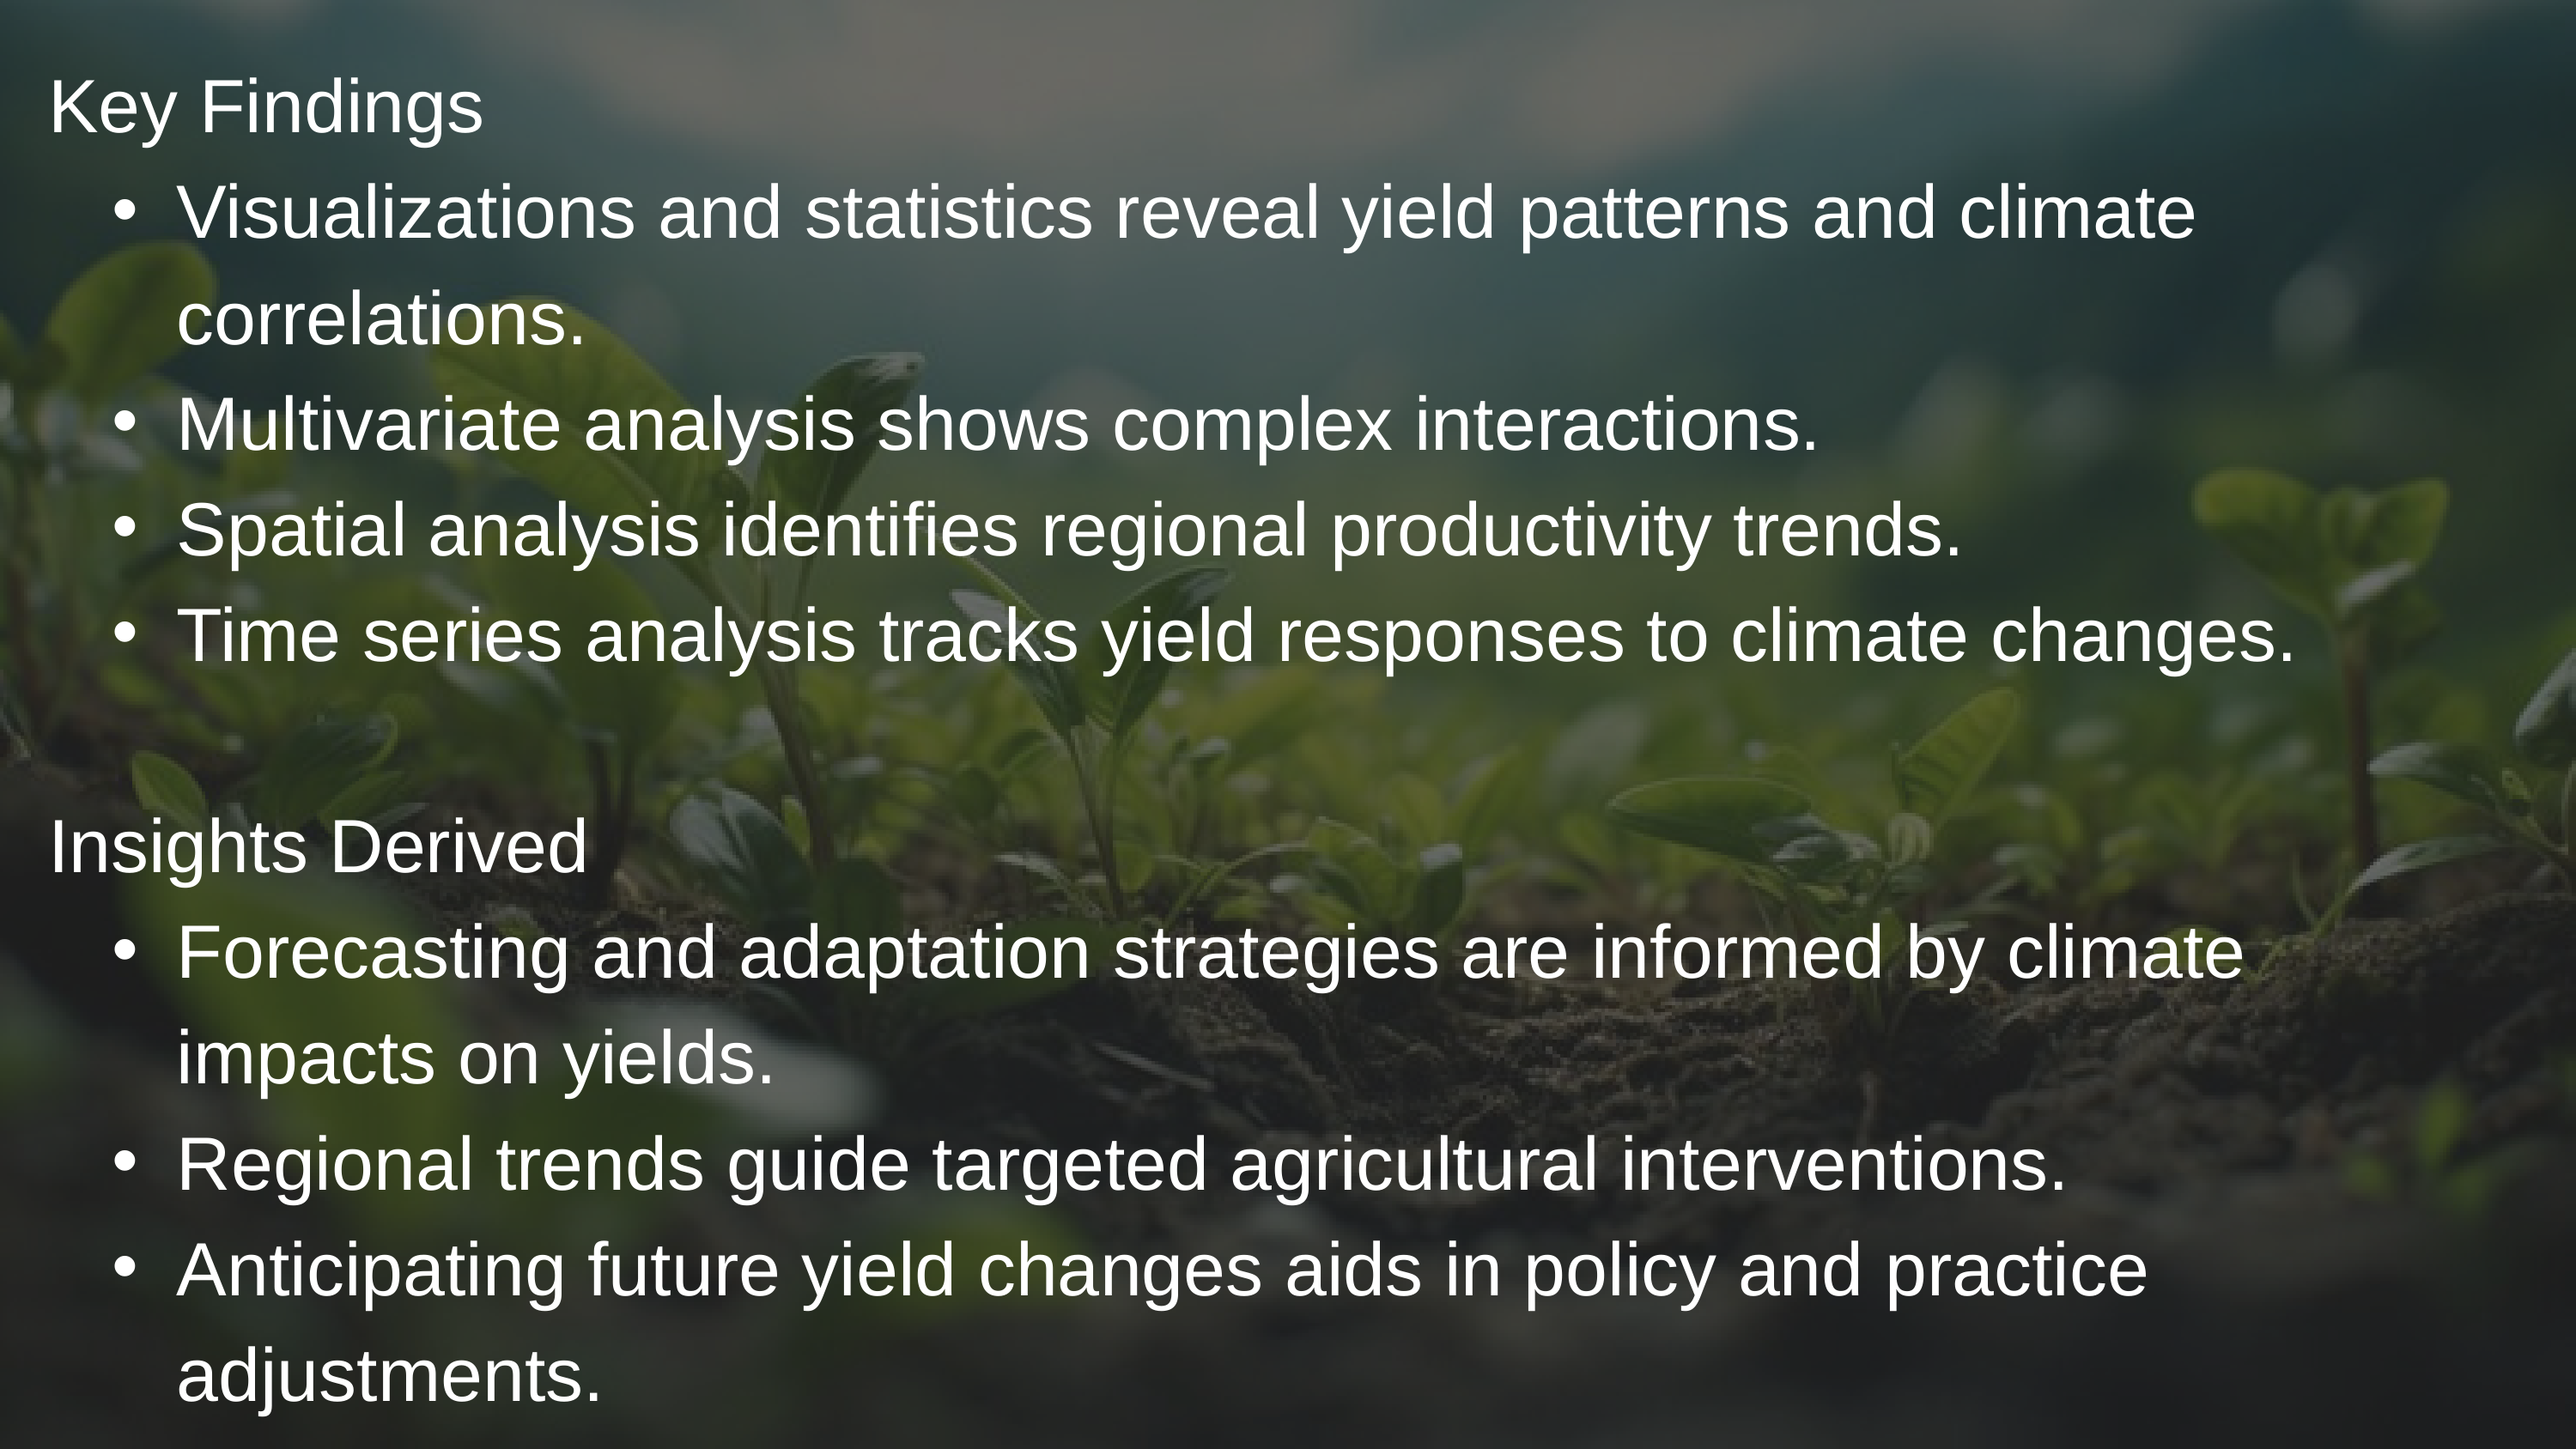

Key Findings
Visualizations and statistics reveal yield patterns and climate correlations.
Multivariate analysis shows complex interactions.
Spatial analysis identifies regional productivity trends.
Time series analysis tracks yield responses to climate changes.

Insights Derived
Forecasting and adaptation strategies are informed by climate impacts on yields.
Regional trends guide targeted agricultural interventions.
Anticipating future yield changes aids in policy and practice adjustments.